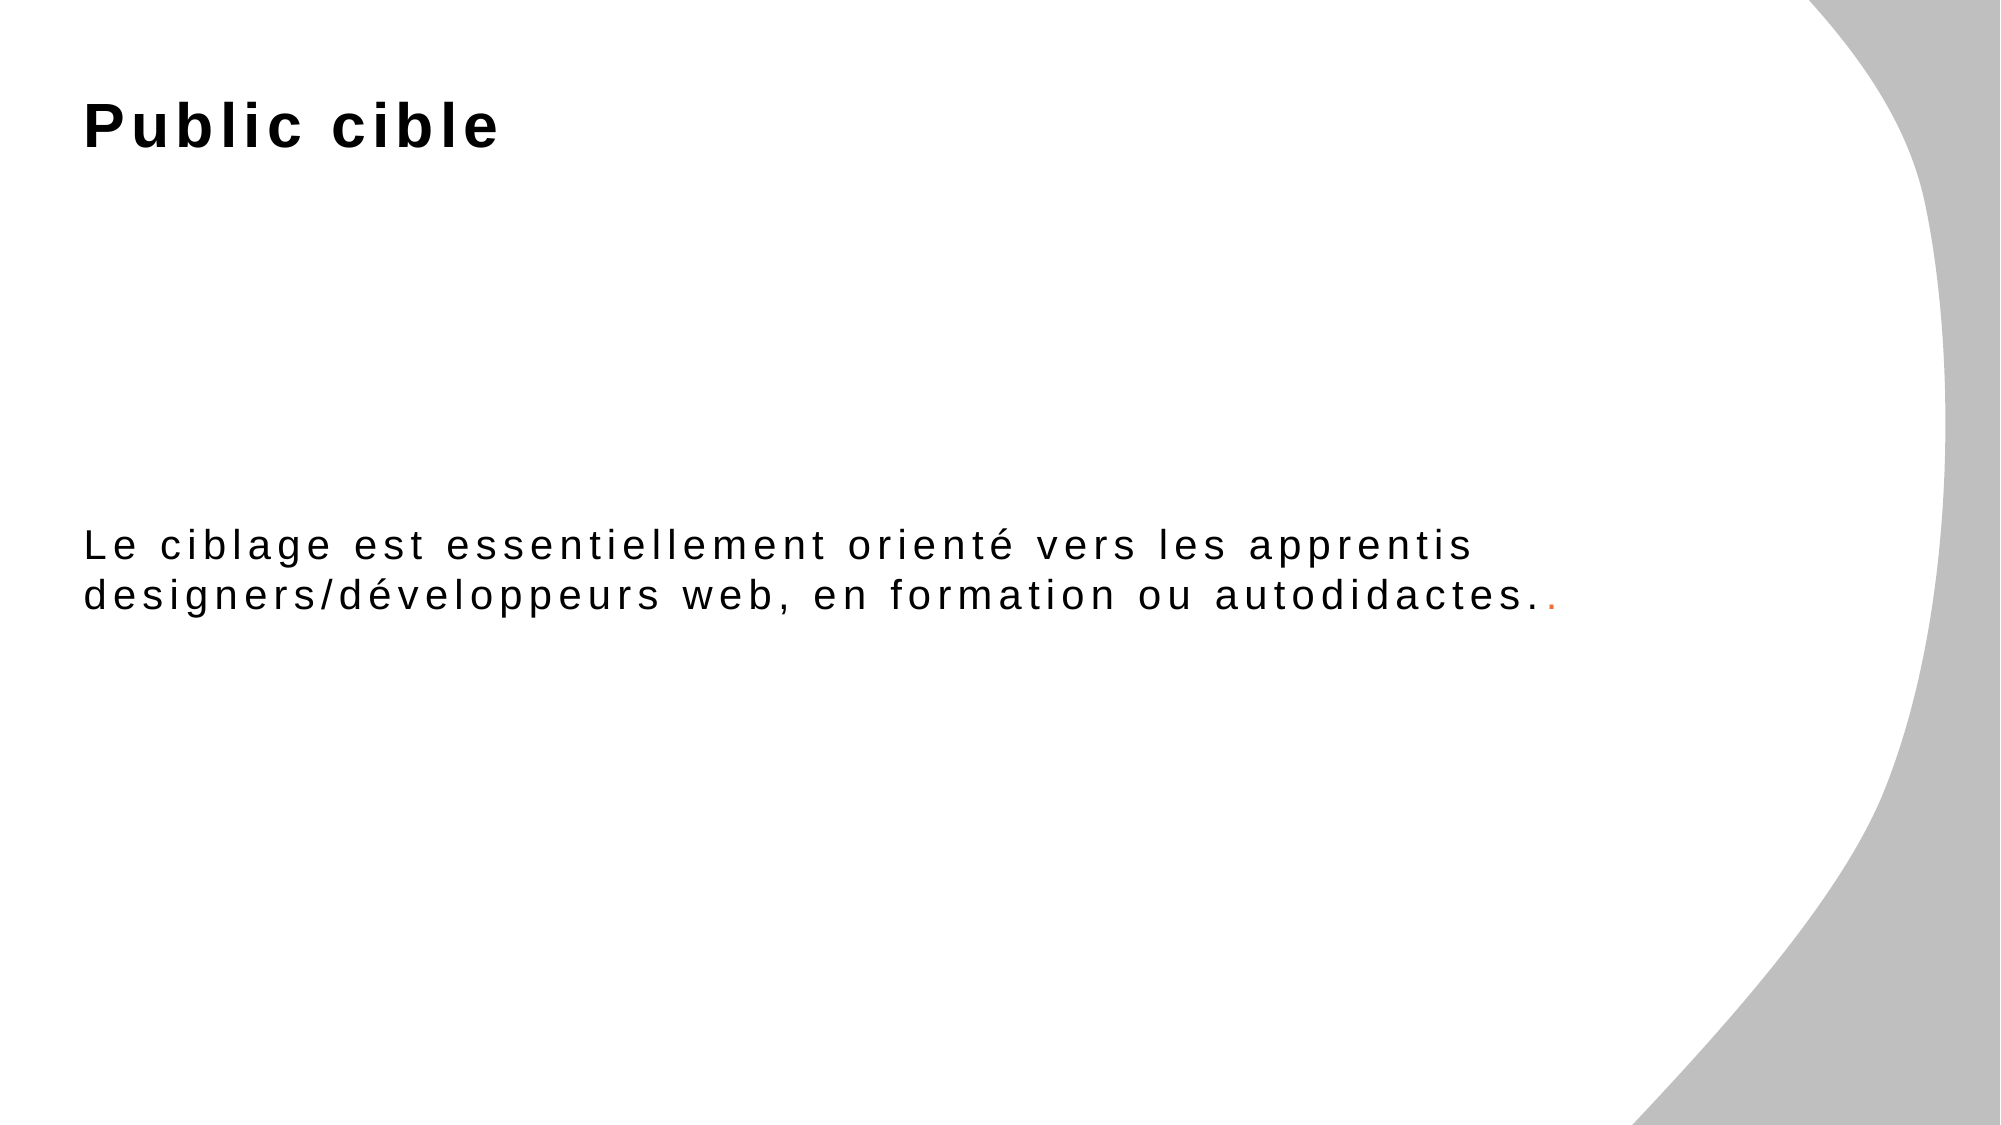

Public cible
Le ciblage est essentiellement orienté vers les apprentis designers/développeurs web, en formation ou autodidactes..